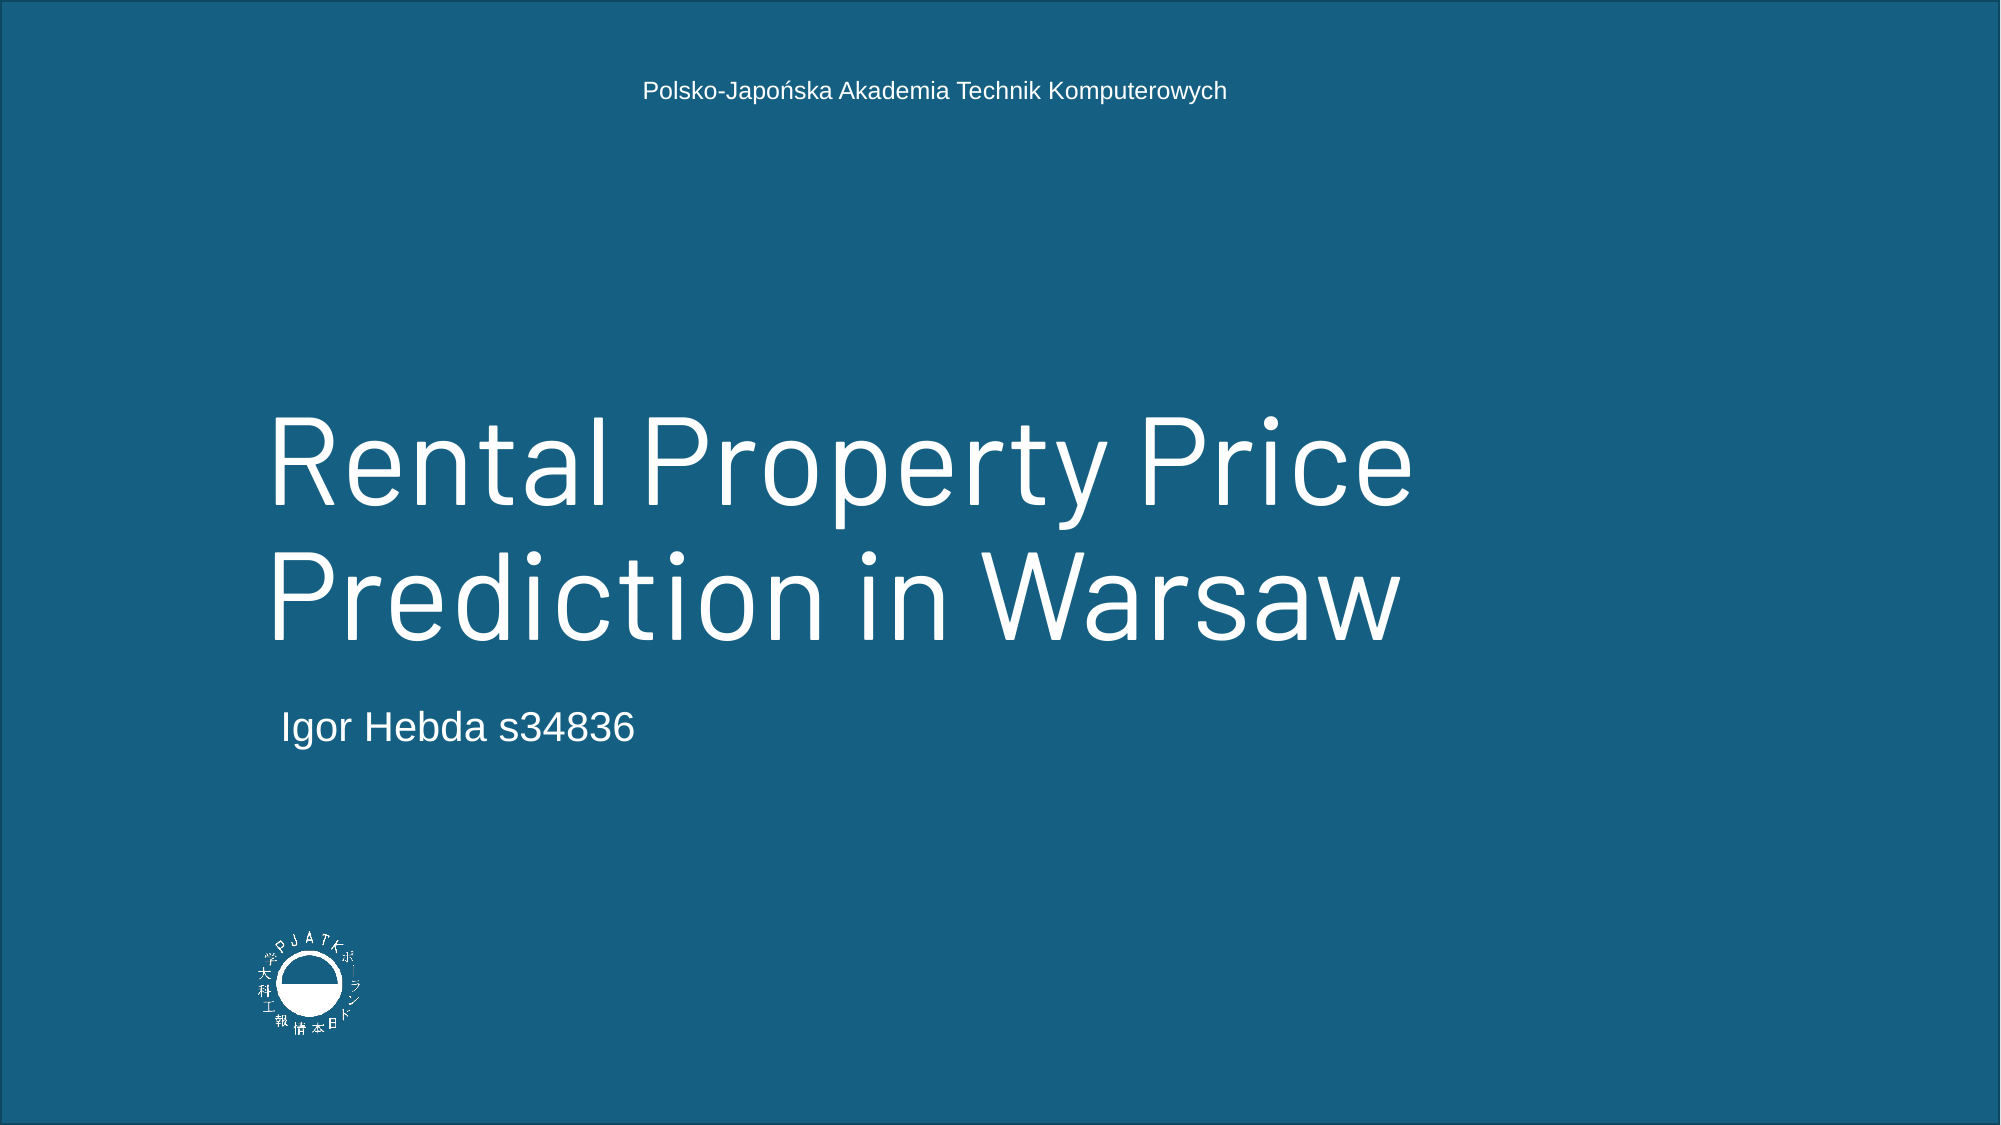

# Rental Property Price Prediction in Warsaw
Igor Hebda s34836